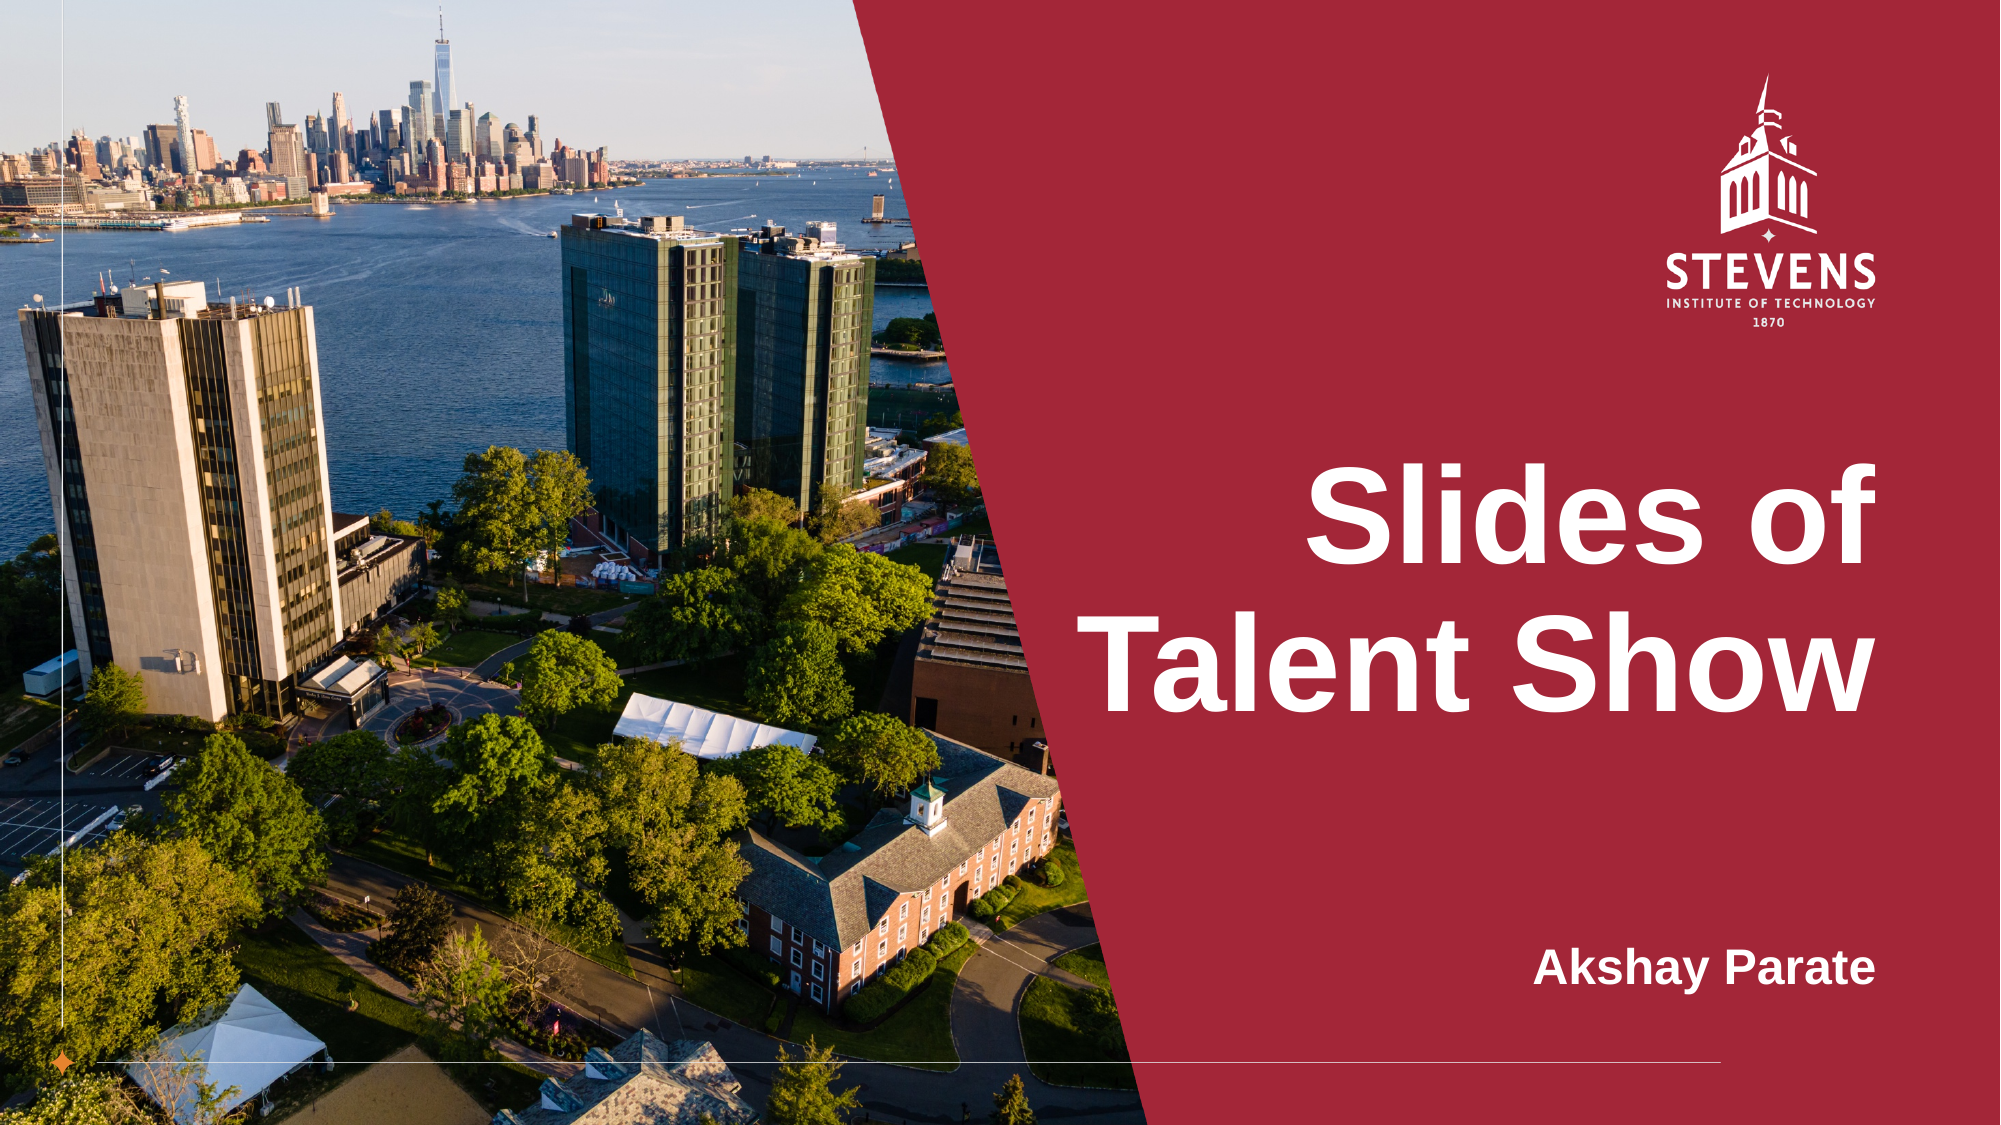

# Slides of Talent Show
Akshay Parate